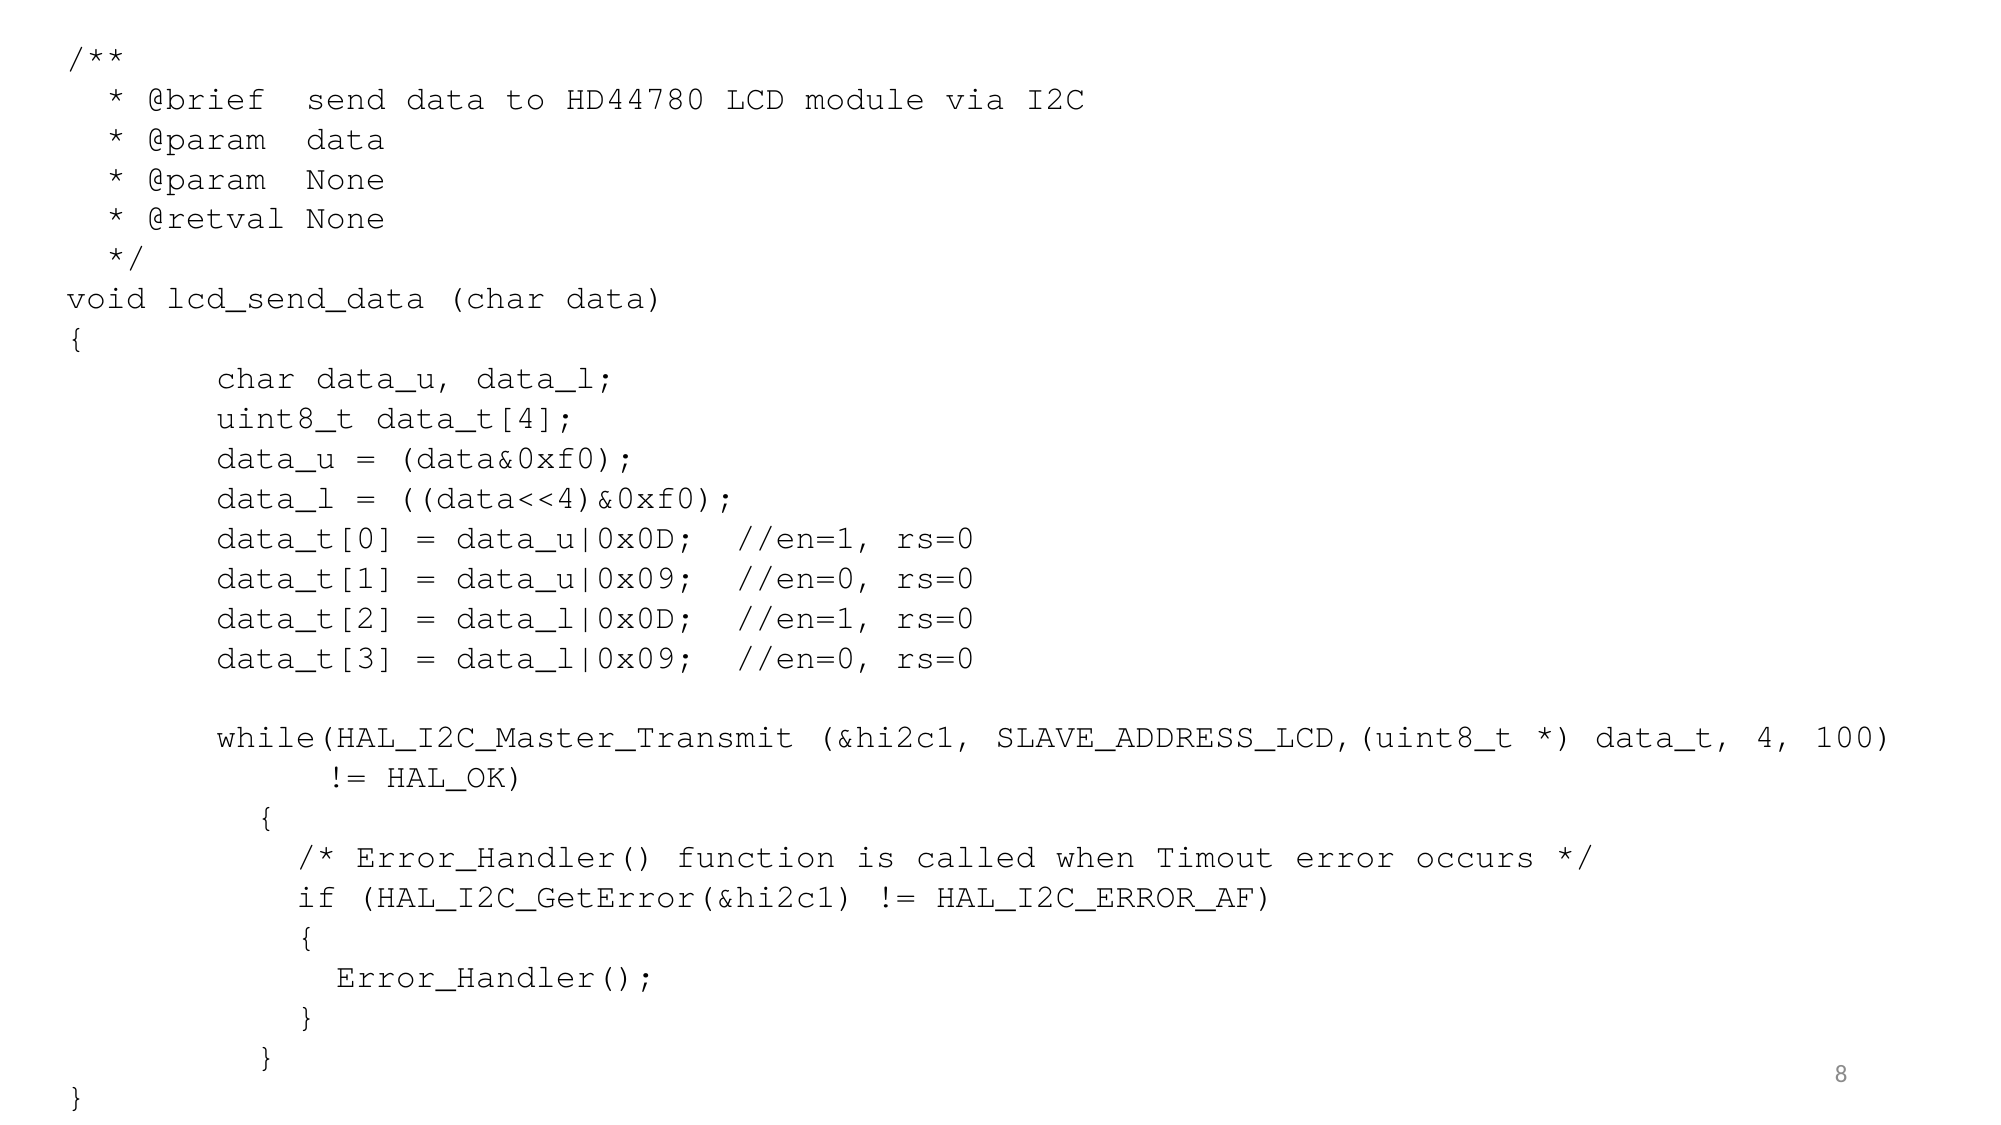

/**
  * @brief  send data to HD44780 LCD module via I2C
  * @param  data
  * @param  None
  * @retval None
  */
void lcd_send_data (char data)
{
	char data_u, data_l;
	uint8_t data_t[4];
	data_u = (data&0xf0);
	data_l = ((data<<4)&0xf0);
	data_t[0] = data_u|0x0D;  //en=1, rs=0
	data_t[1] = data_u|0x09;  //en=0, rs=0
	data_t[2] = data_l|0x0D;  //en=1, rs=0
	data_t[3] = data_l|0x09;  //en=0, rs=0

	while(HAL_I2C_Master_Transmit (&hi2c1, SLAVE_ADDRESS_LCD,(uint8_t *) data_t, 4, 100)
             != HAL_OK)
	  {
	    /* Error_Handler() function is called when Timout error occurs */
	    if (HAL_I2C_GetError(&hi2c1) != HAL_I2C_ERROR_AF)
	    {
	      Error_Handler();
	    }
	  }
}
8